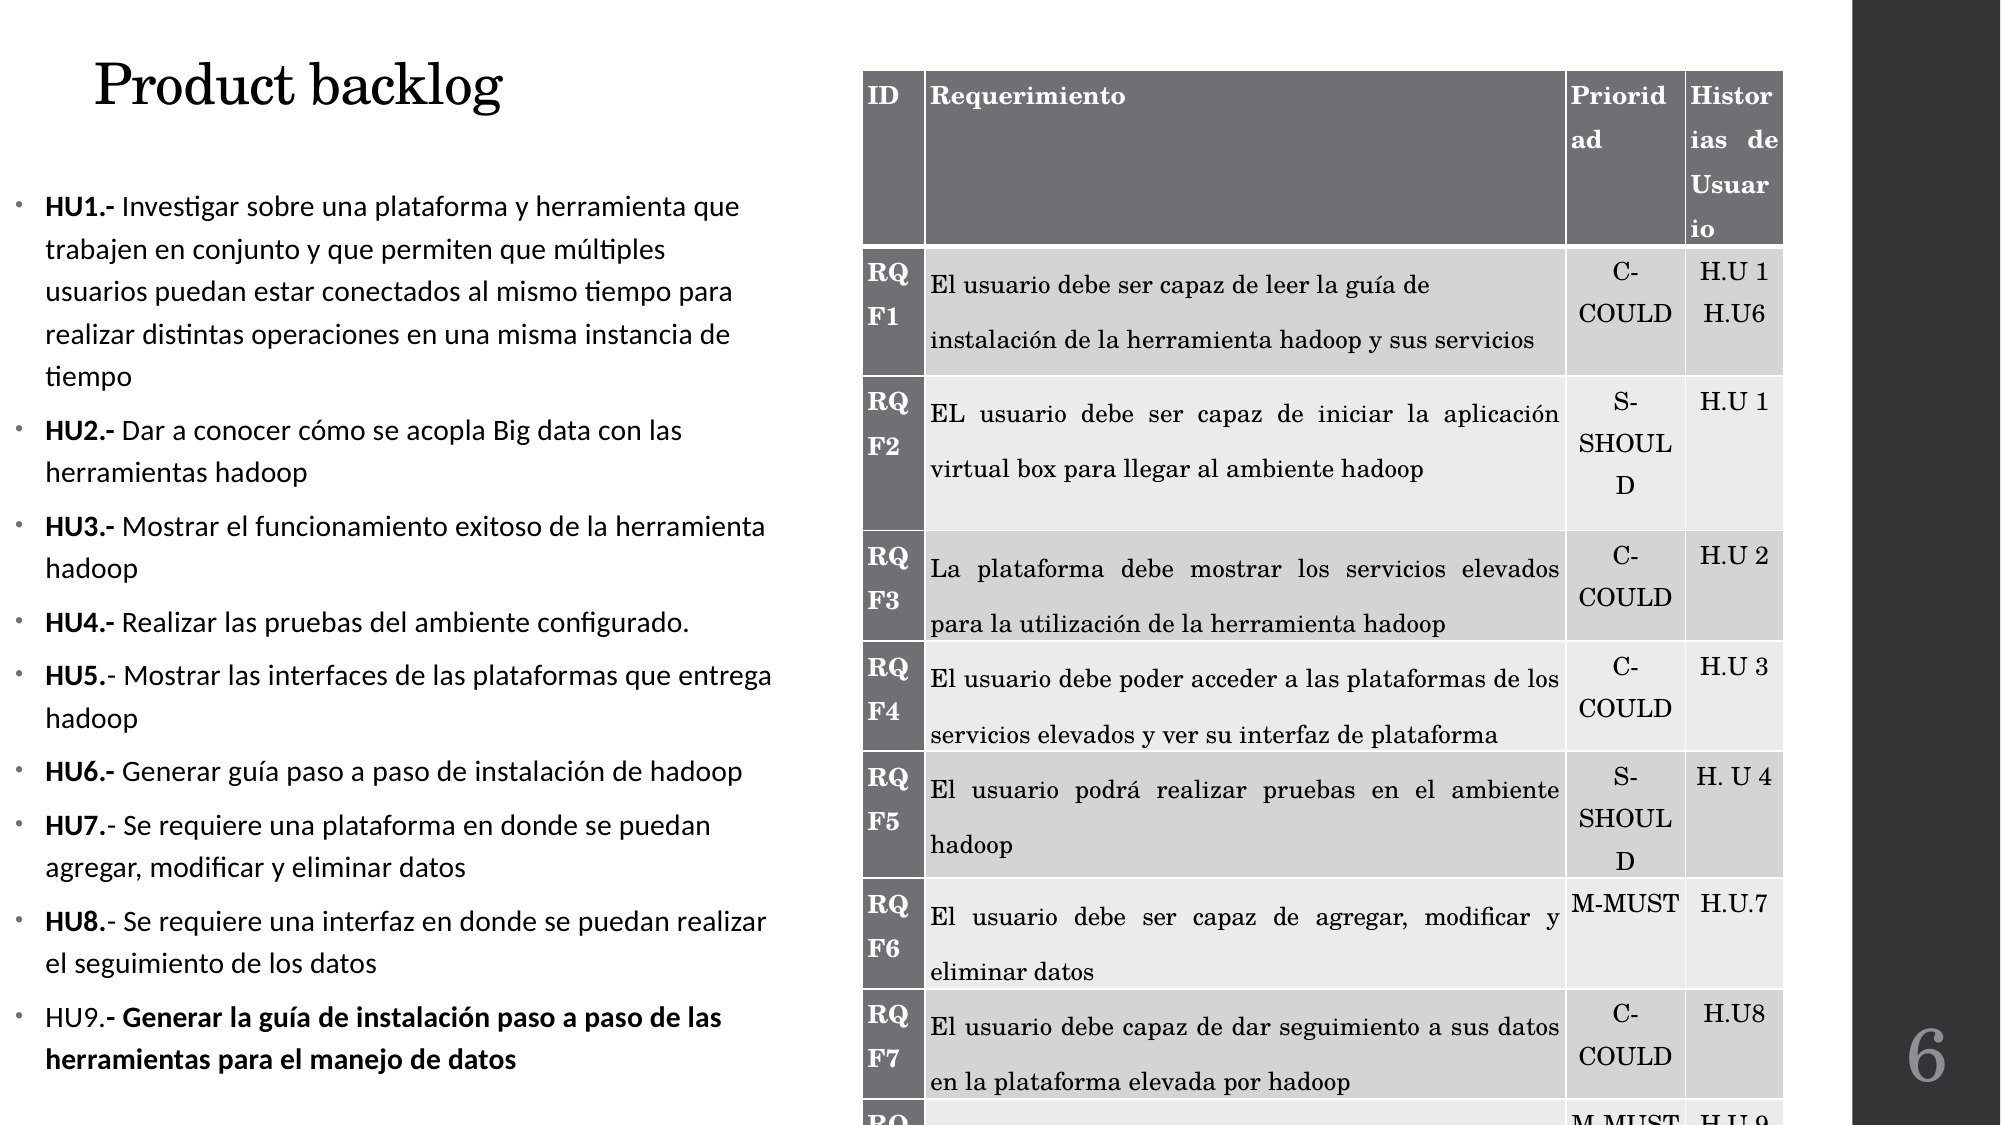

# Product backlog
| ID | Requerimiento | Prioridad | Historias de Usuario |
| --- | --- | --- | --- |
| RQF1 | El usuario debe ser capaz de leer la guía de instalación de la herramienta hadoop y sus servicios | C-COULD | H.U 1 H.U6 |
| RQF2 | EL usuario debe ser capaz de iniciar la aplicación virtual box para llegar al ambiente hadoop | S-SHOULD | H.U 1 |
| RQF3 | La plataforma debe mostrar los servicios elevados para la utilización de la herramienta hadoop | C-COULD | H.U 2 |
| RQF4 | El usuario debe poder acceder a las plataformas de los servicios elevados y ver su interfaz de plataforma | C-COULD | H.U 3 |
| RQF5 | El usuario podrá realizar pruebas en el ambiente hadoop | S-SHOULD | H. U 4 |
| RQF6 | El usuario debe ser capaz de agregar, modificar y eliminar datos | M-MUST | H.U.7 |
| RQF7 | El usuario debe capaz de dar seguimiento a sus datos en la plataforma elevada por hadoop | C-COULD | H.U8 |
| RQF8 | El usuario debe ser capaz de leer y entender la guía de instalación de las herramientas Apaches | M-MUST | H.U 9 |

HU1.- Investigar sobre una plataforma y herramienta que trabajen en conjunto y que permiten que múltiples usuarios puedan estar conectados al mismo tiempo para realizar distintas operaciones en una misma instancia de tiempo
HU2.- Dar a conocer cómo se acopla Big data con las herramientas hadoop
HU3.- Mostrar el funcionamiento exitoso de la herramienta hadoop
HU4.- Realizar las pruebas del ambiente configurado.
HU5.- Mostrar las interfaces de las plataformas que entrega hadoop
HU6.- Generar guía paso a paso de instalación de hadoop
HU7.- Se requiere una plataforma en donde se puedan agregar, modificar y eliminar datos
HU8.- Se requiere una interfaz en donde se puedan realizar el seguimiento de los datos
HU9.- Generar la guía de instalación paso a paso de las herramientas para el manejo de datos
6